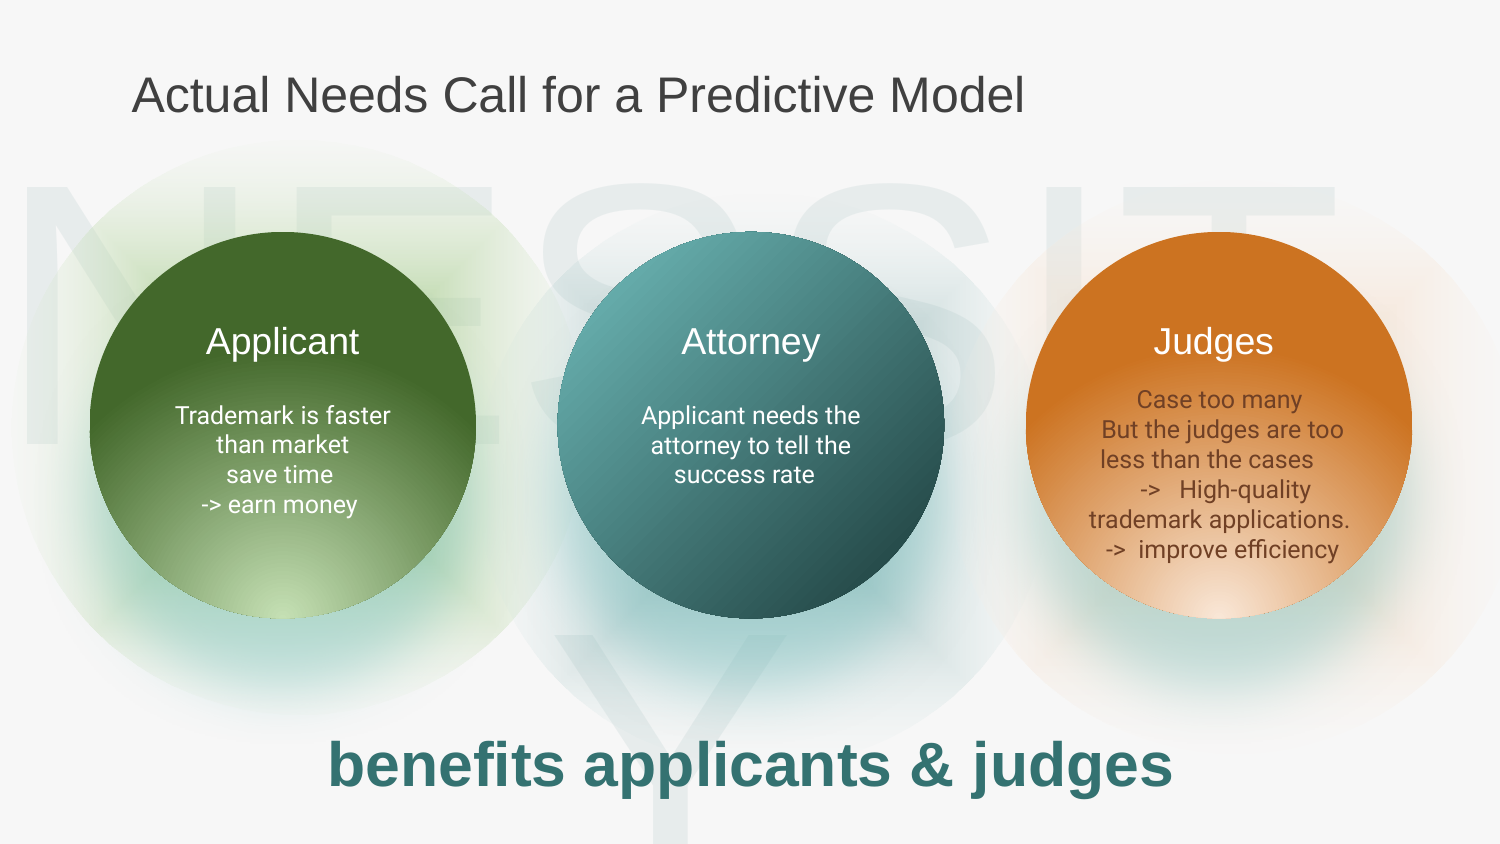

Actual Needs Call for a Predictive Model
NESSITY

Applicant
Attorney
Judges
Case too many
But the judges are too less than the cases
 ->   High-quality trademark applications.   ->  improve efficiency
Trademark is faster than market
save time
-> earn money
Applicant needs the attorney to tell the success rate
benefits applicants & judges